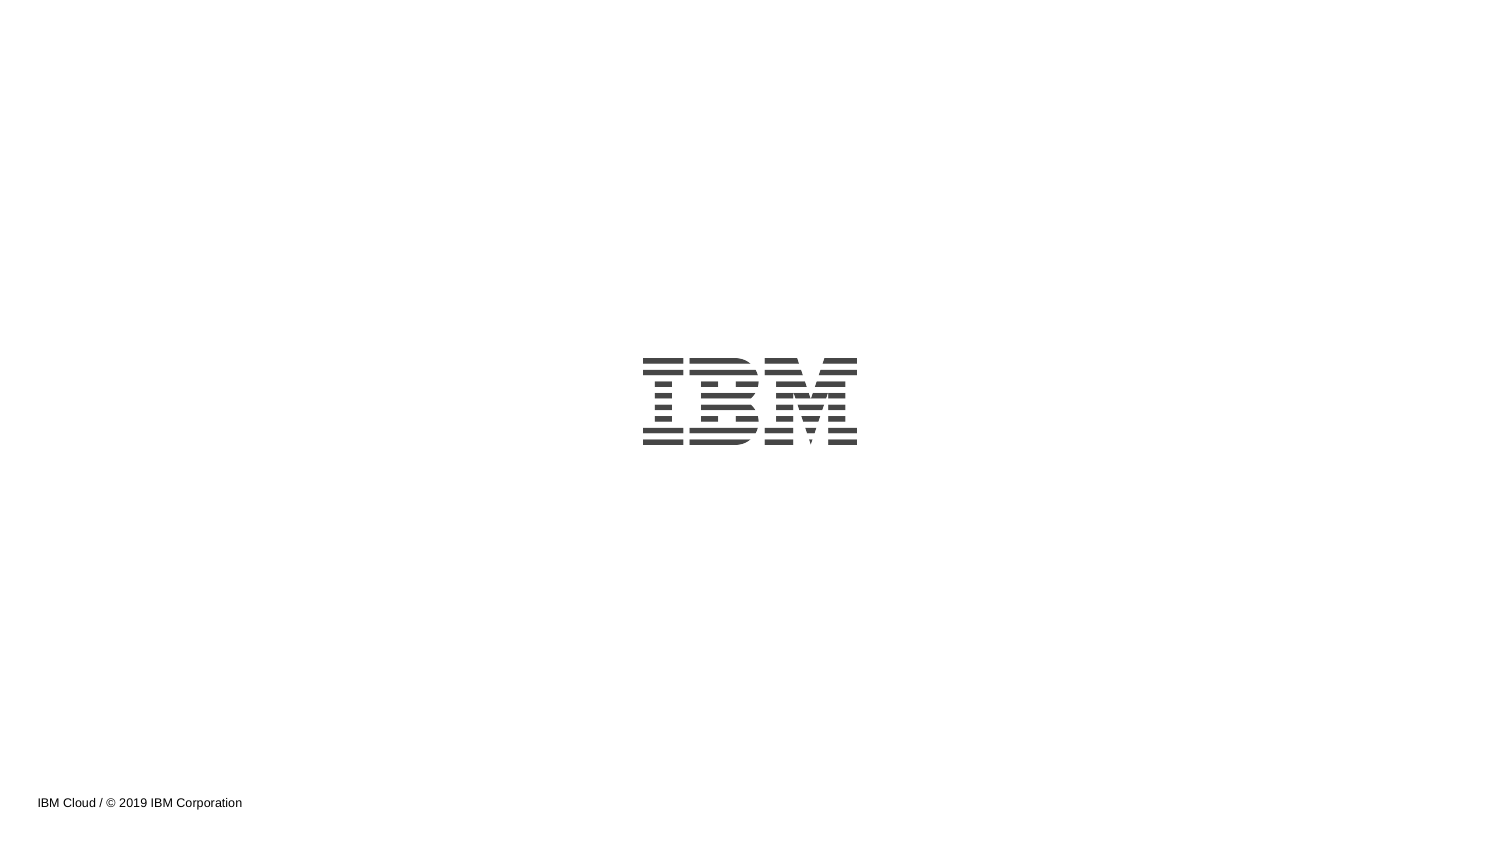

IBM Cloud / © 2019 IBM Corporation